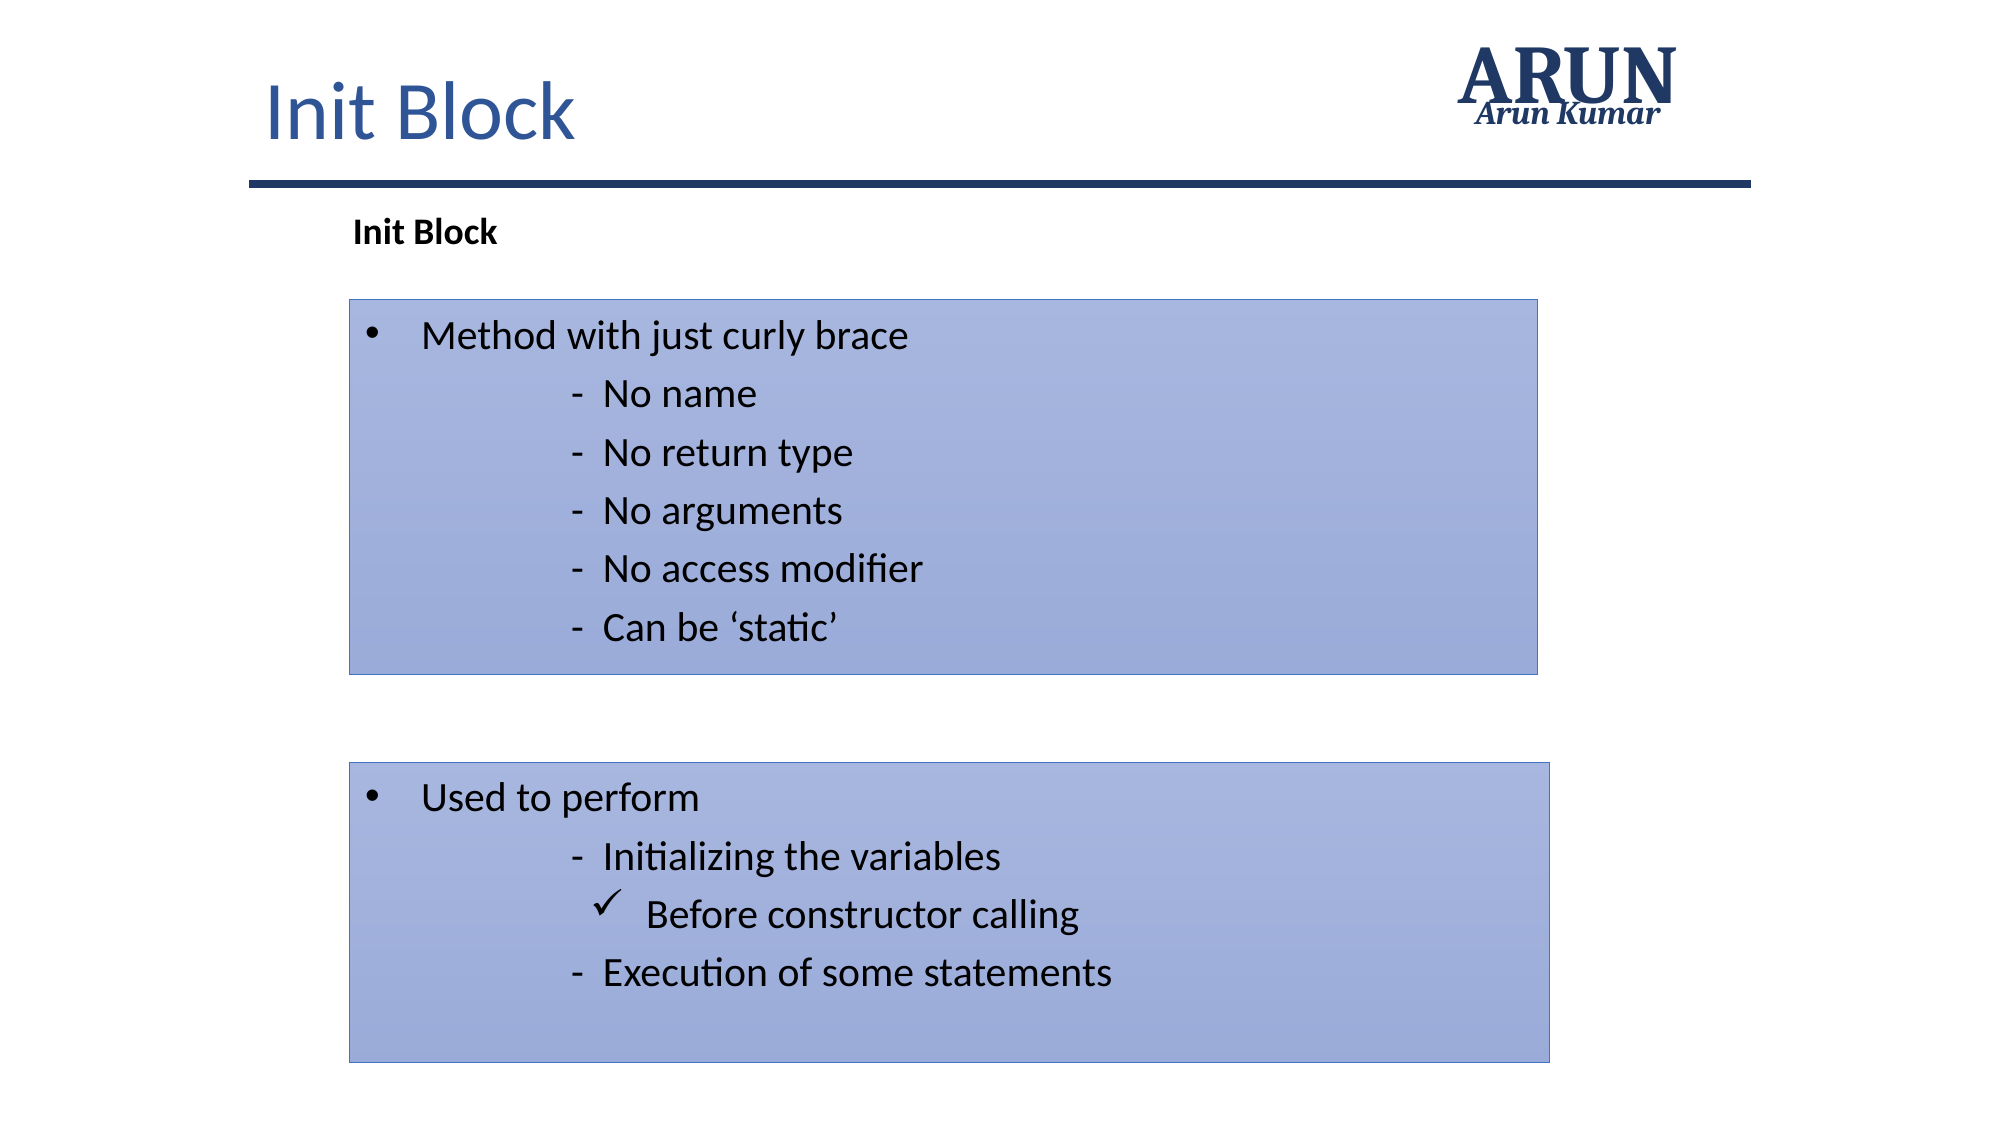

Init Block

ARUN
Arun Kumar

Init Block
Method with just curly brace
		-  No name
		-  No return type
		-  No arguments
		-  No access modifier
		-  Can be ‘static’
Used to perform
		-  Initializing the variables
Before constructor calling
		-  Execution of some statements